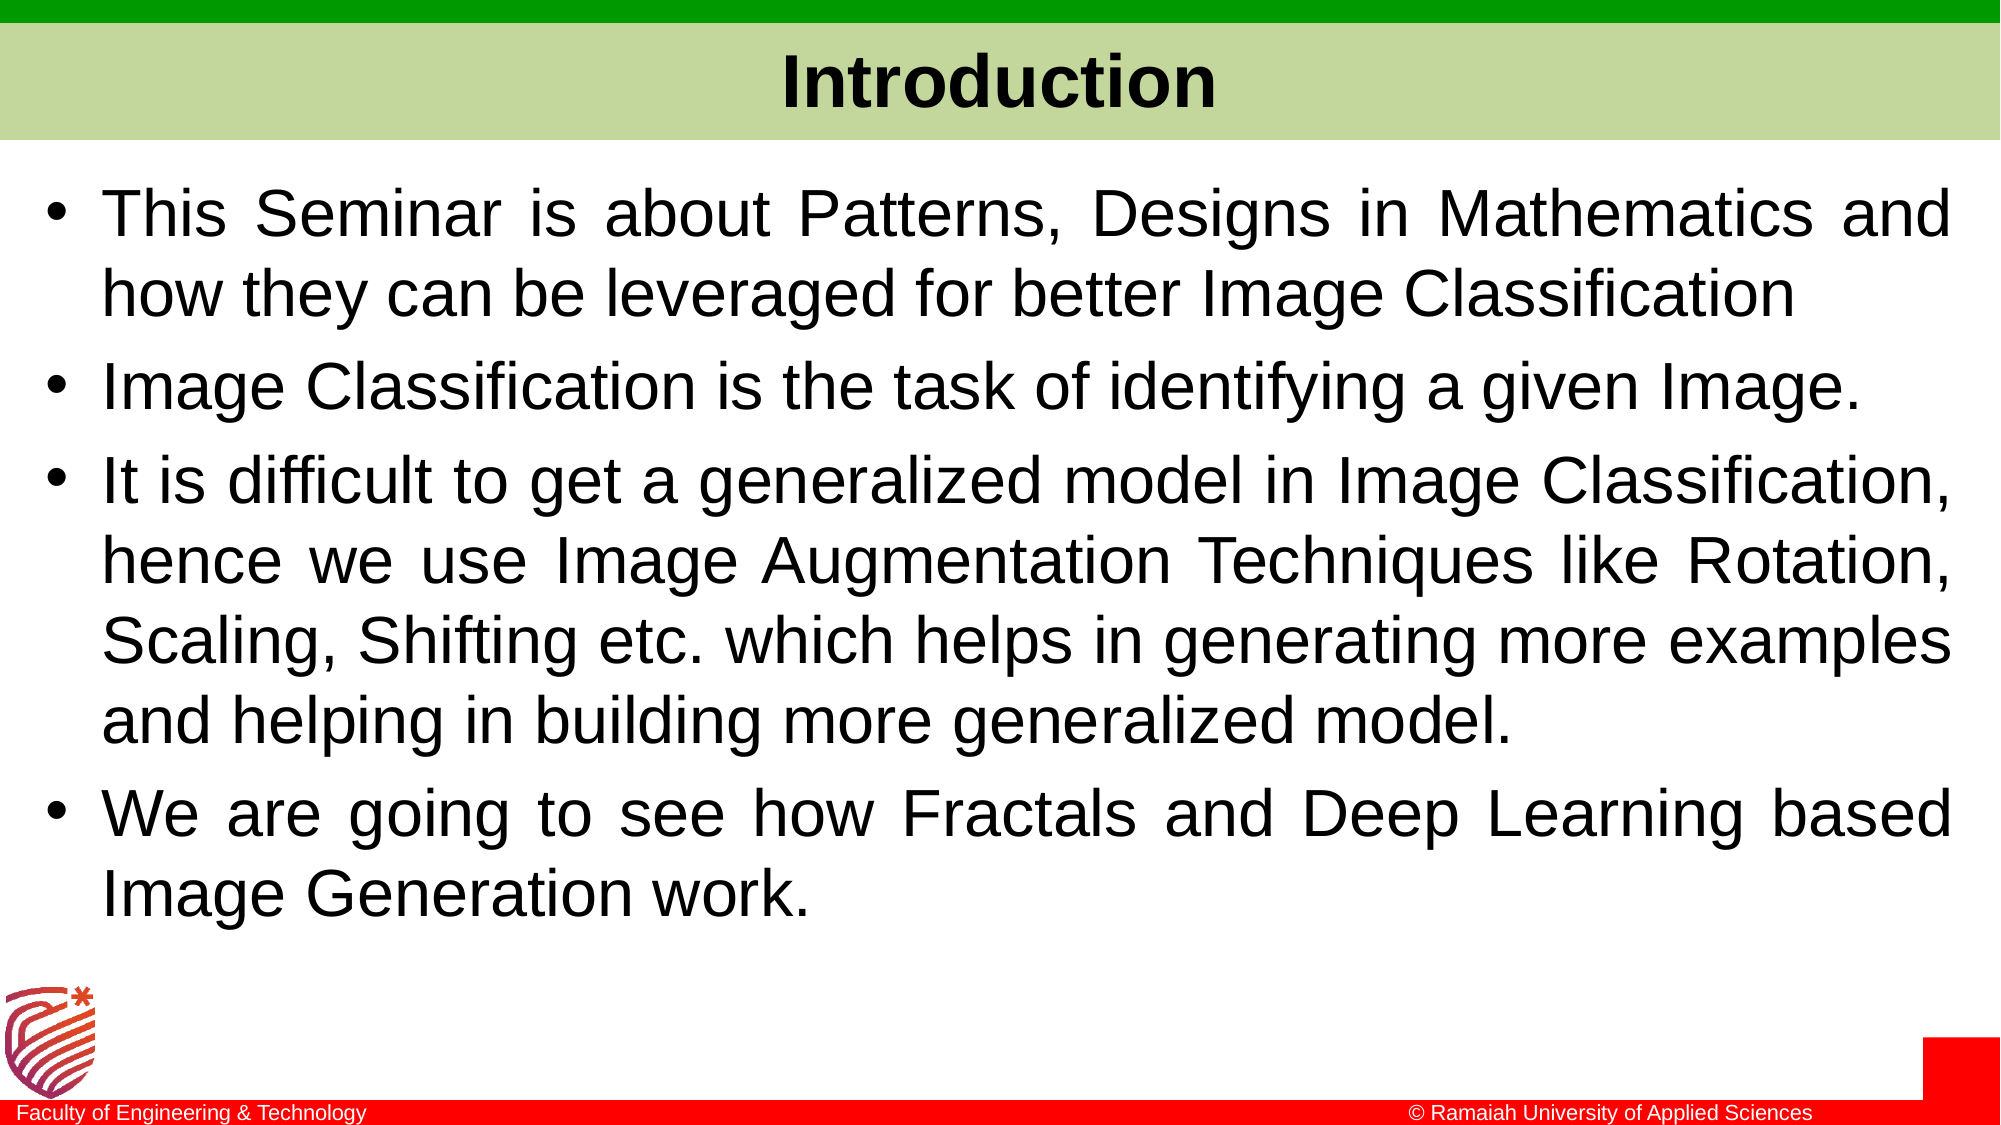

# Introduction
This Seminar is about Patterns, Designs in Mathematics and how they can be leveraged for better Image Classification
Image Classification is the task of identifying a given Image.
It is difficult to get a generalized model in Image Classification, hence we use Image Augmentation Techniques like Rotation, Scaling, Shifting etc. which helps in generating more examples and helping in building more generalized model.
We are going to see how Fractals and Deep Learning based Image Generation work.